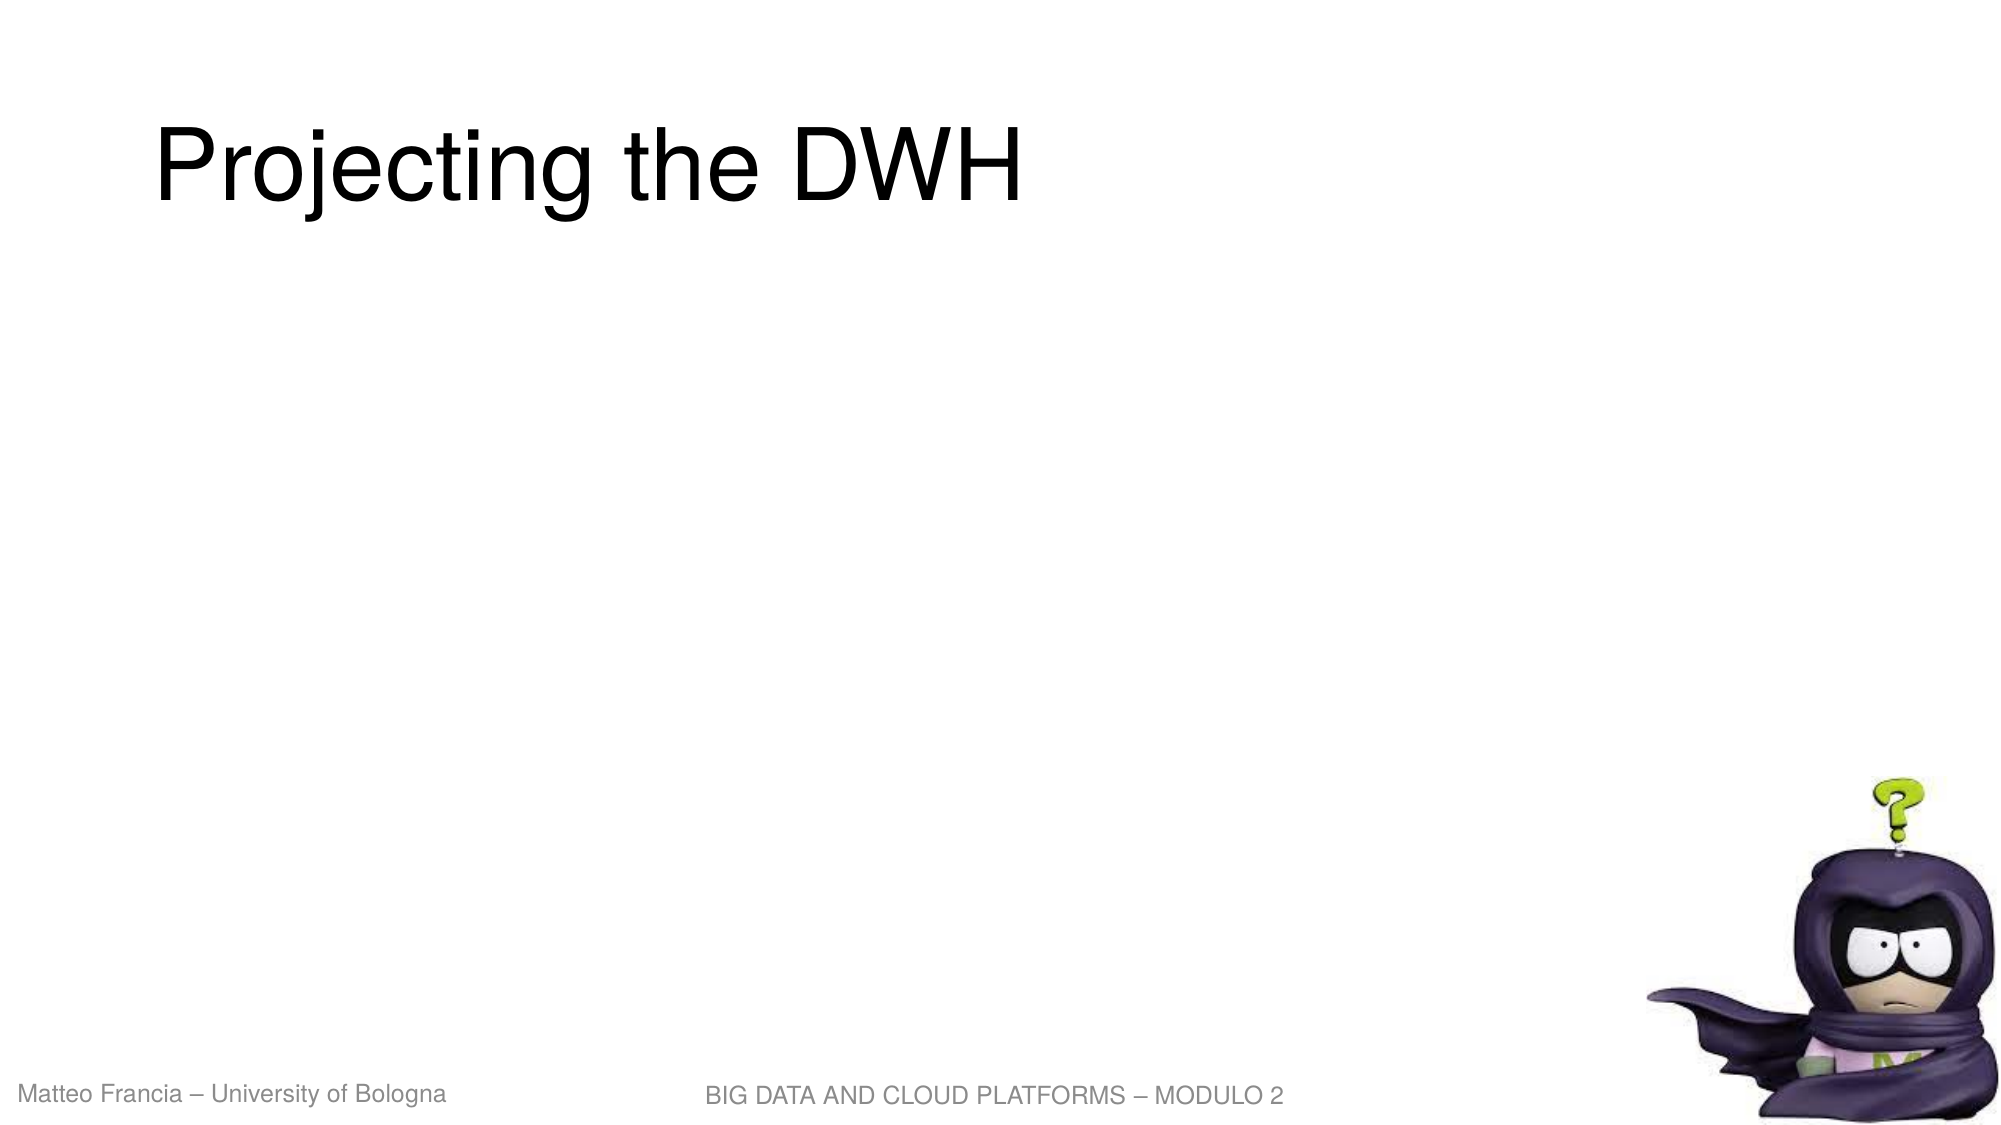

# Projecting the DWH

194
Matteo Francia – University of Bologna